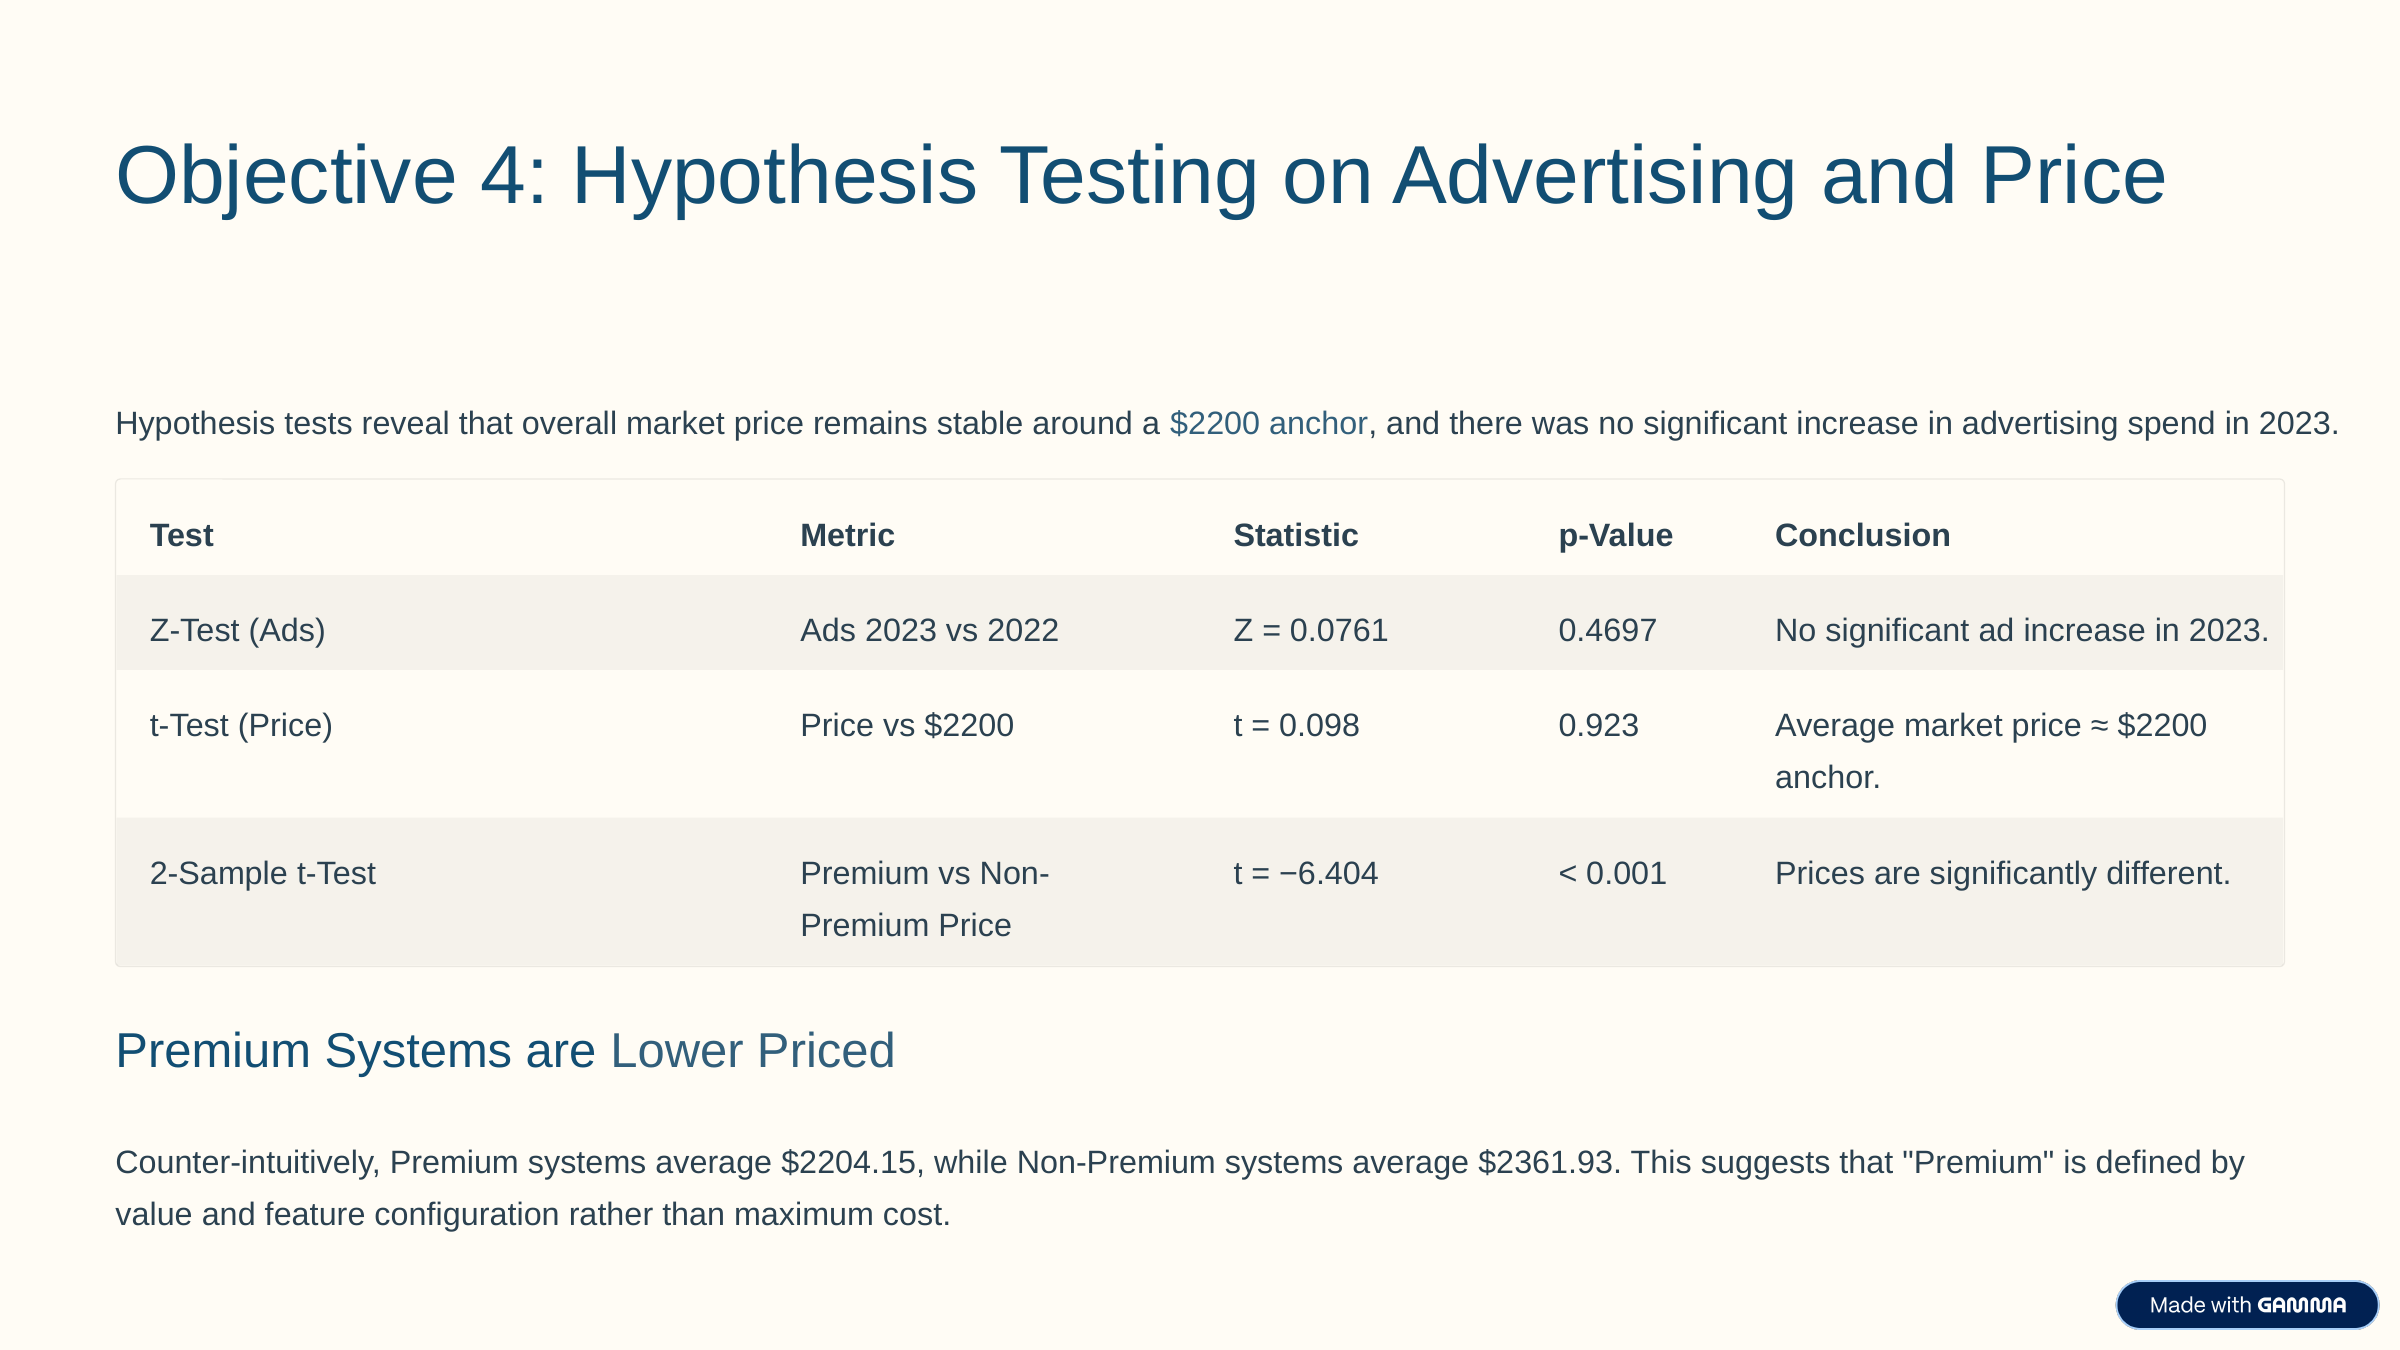

Objective 4: Hypothesis Testing on Advertising and Price
Hypothesis tests reveal that overall market price remains stable around a $2200 anchor, and there was no significant increase in advertising spend in 2023.

Test
Metric
Statistic
p-Value
Conclusion

Z-Test (Ads)
Ads 2023 vs 2022
Z = 0.0761
0.4697
No significant ad increase in 2023.

t-Test (Price)
Price vs $2200
t = 0.098
0.923
Average market price ≈ $2200 anchor.

2-Sample t-Test
Premium vs Non-Premium Price
t = −6.404
< 0.001
Prices are significantly different.
Premium Systems are Lower Priced
Counter-intuitively, Premium systems average $2204.15, while Non-Premium systems average $2361.93. This suggests that "Premium" is defined by value and feature configuration rather than maximum cost.